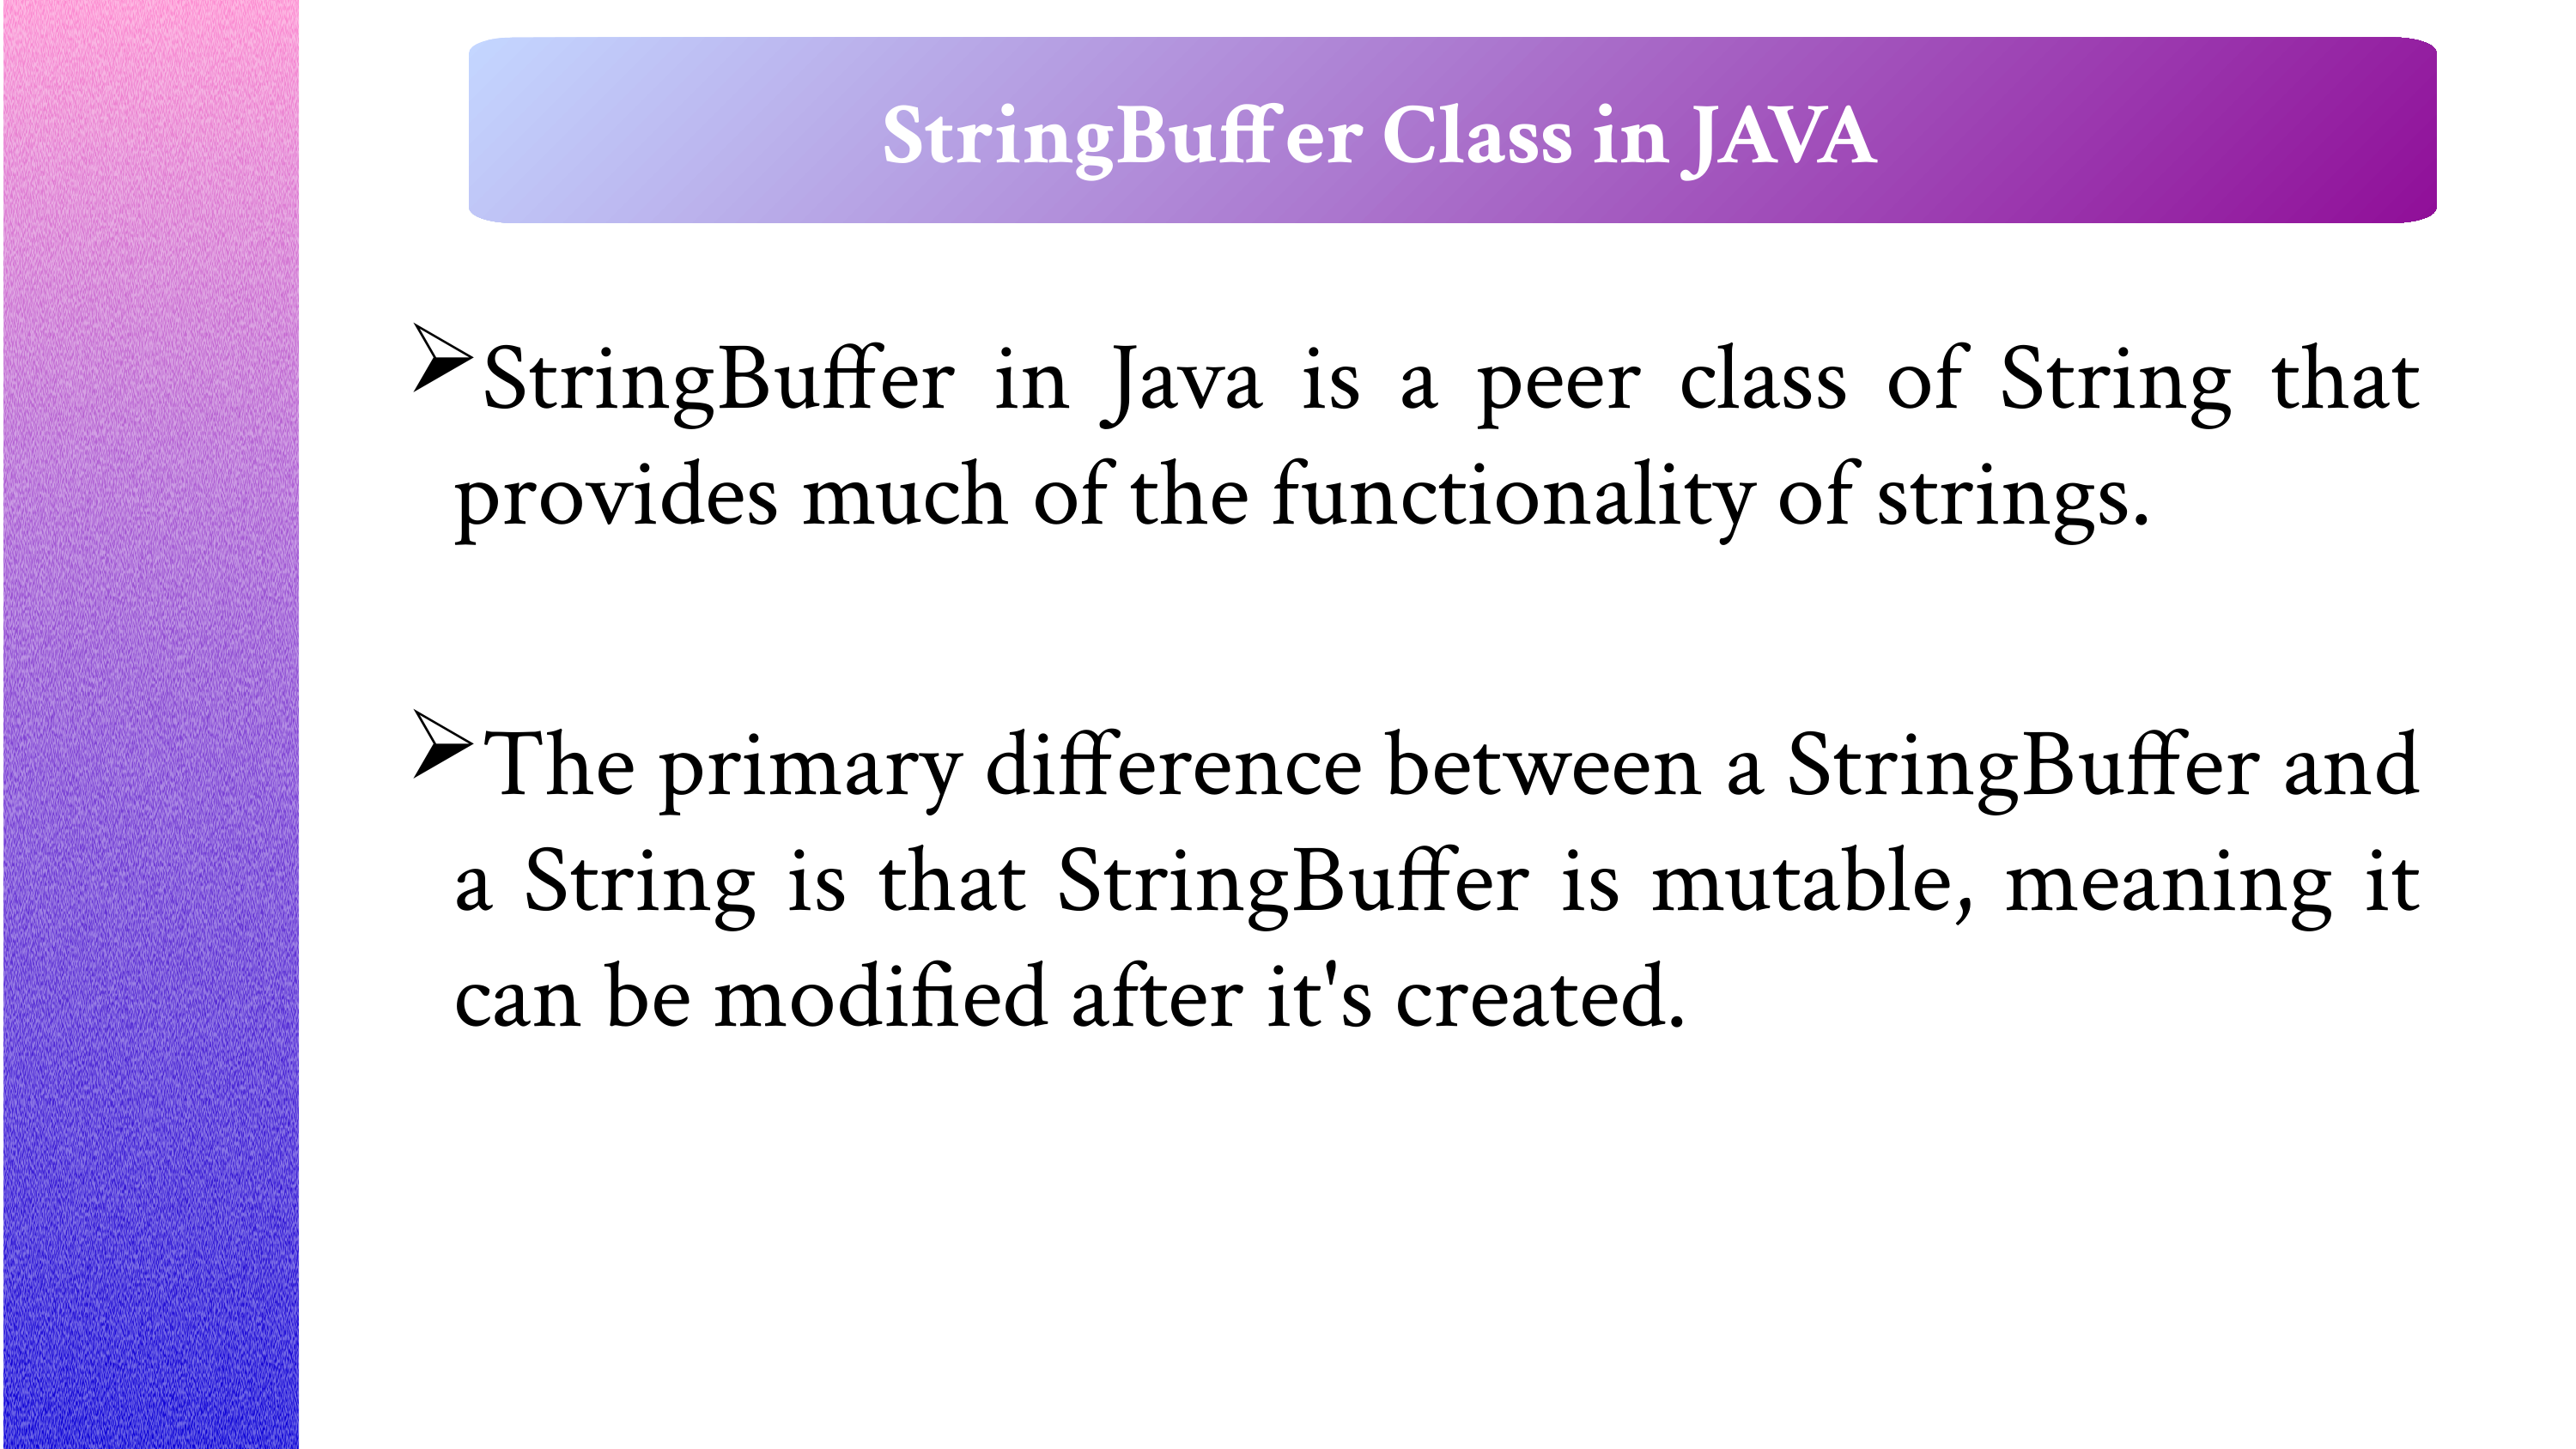

StringBuffer Class in JAVA
StringBuffer in Java is a peer class of String that provides much of the functionality of strings.

The primary difference between a StringBuffer and a String is that StringBuffer is mutable, meaning it can be modified after it's created.